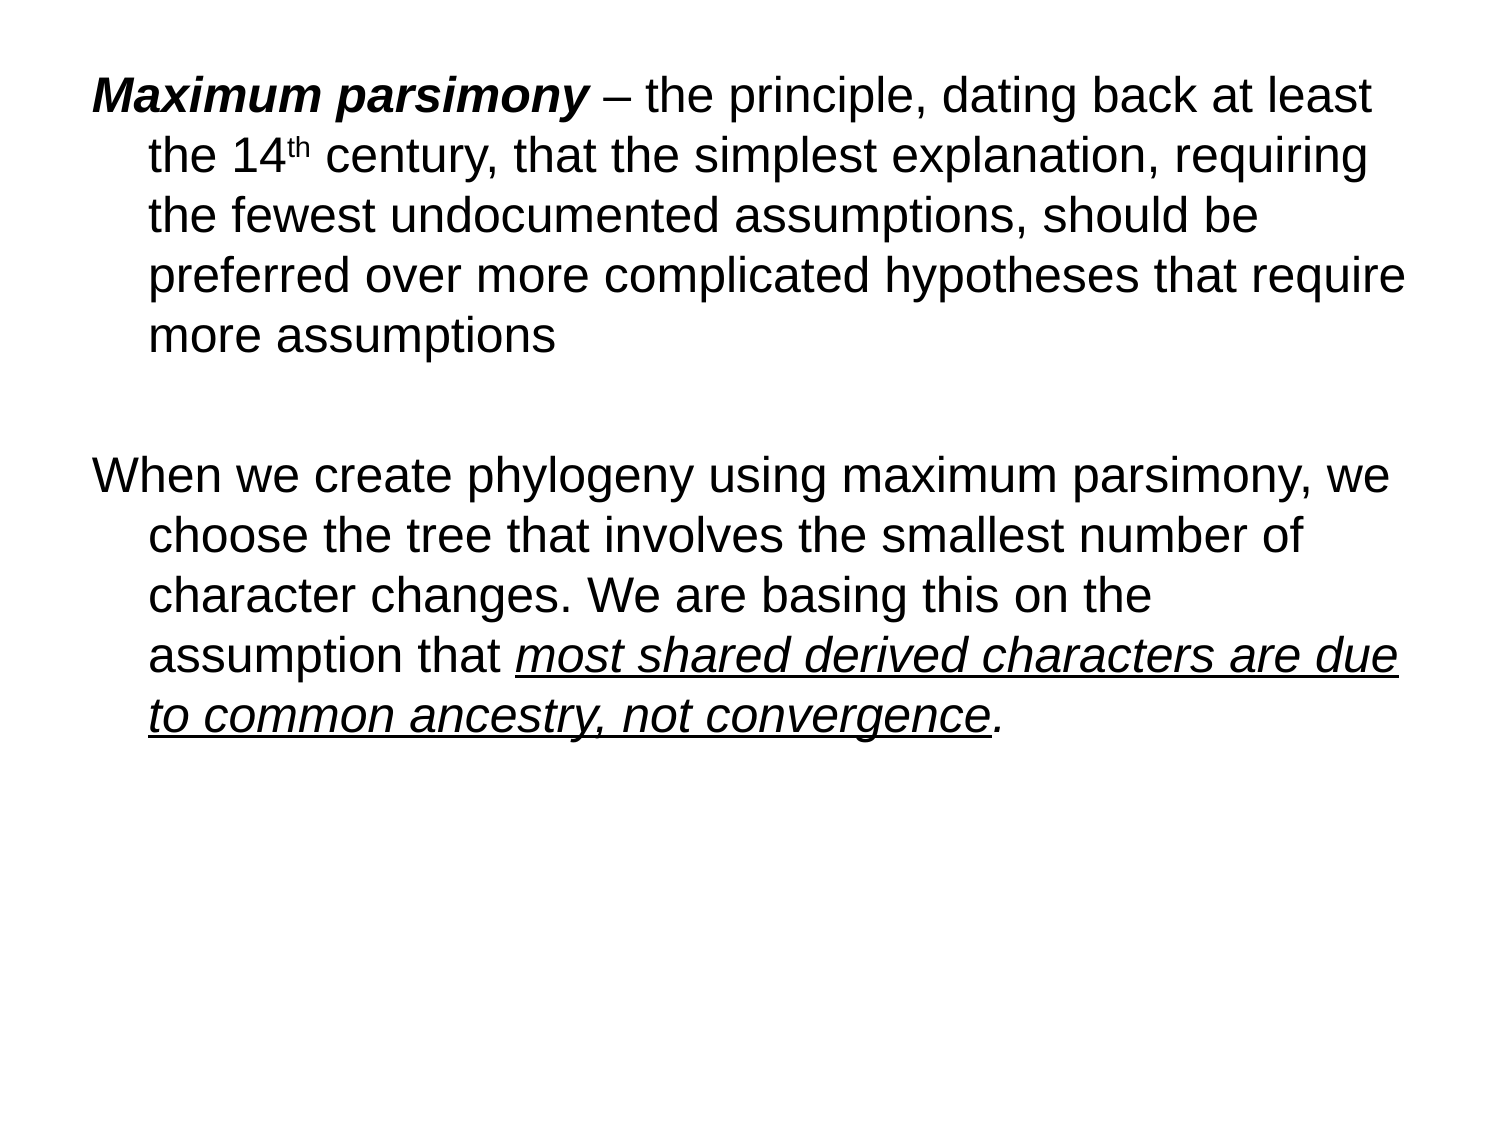

Maximum parsimony – the principle, dating back at least the 14th century, that the simplest explanation, requiring the fewest undocumented assumptions, should be preferred over more complicated hypotheses that require more assumptions

When we create phylogeny using maximum parsimony, we choose the tree that involves the smallest number of character changes. We are basing this on the assumption that most shared derived characters are due to common ancestry, not convergence.